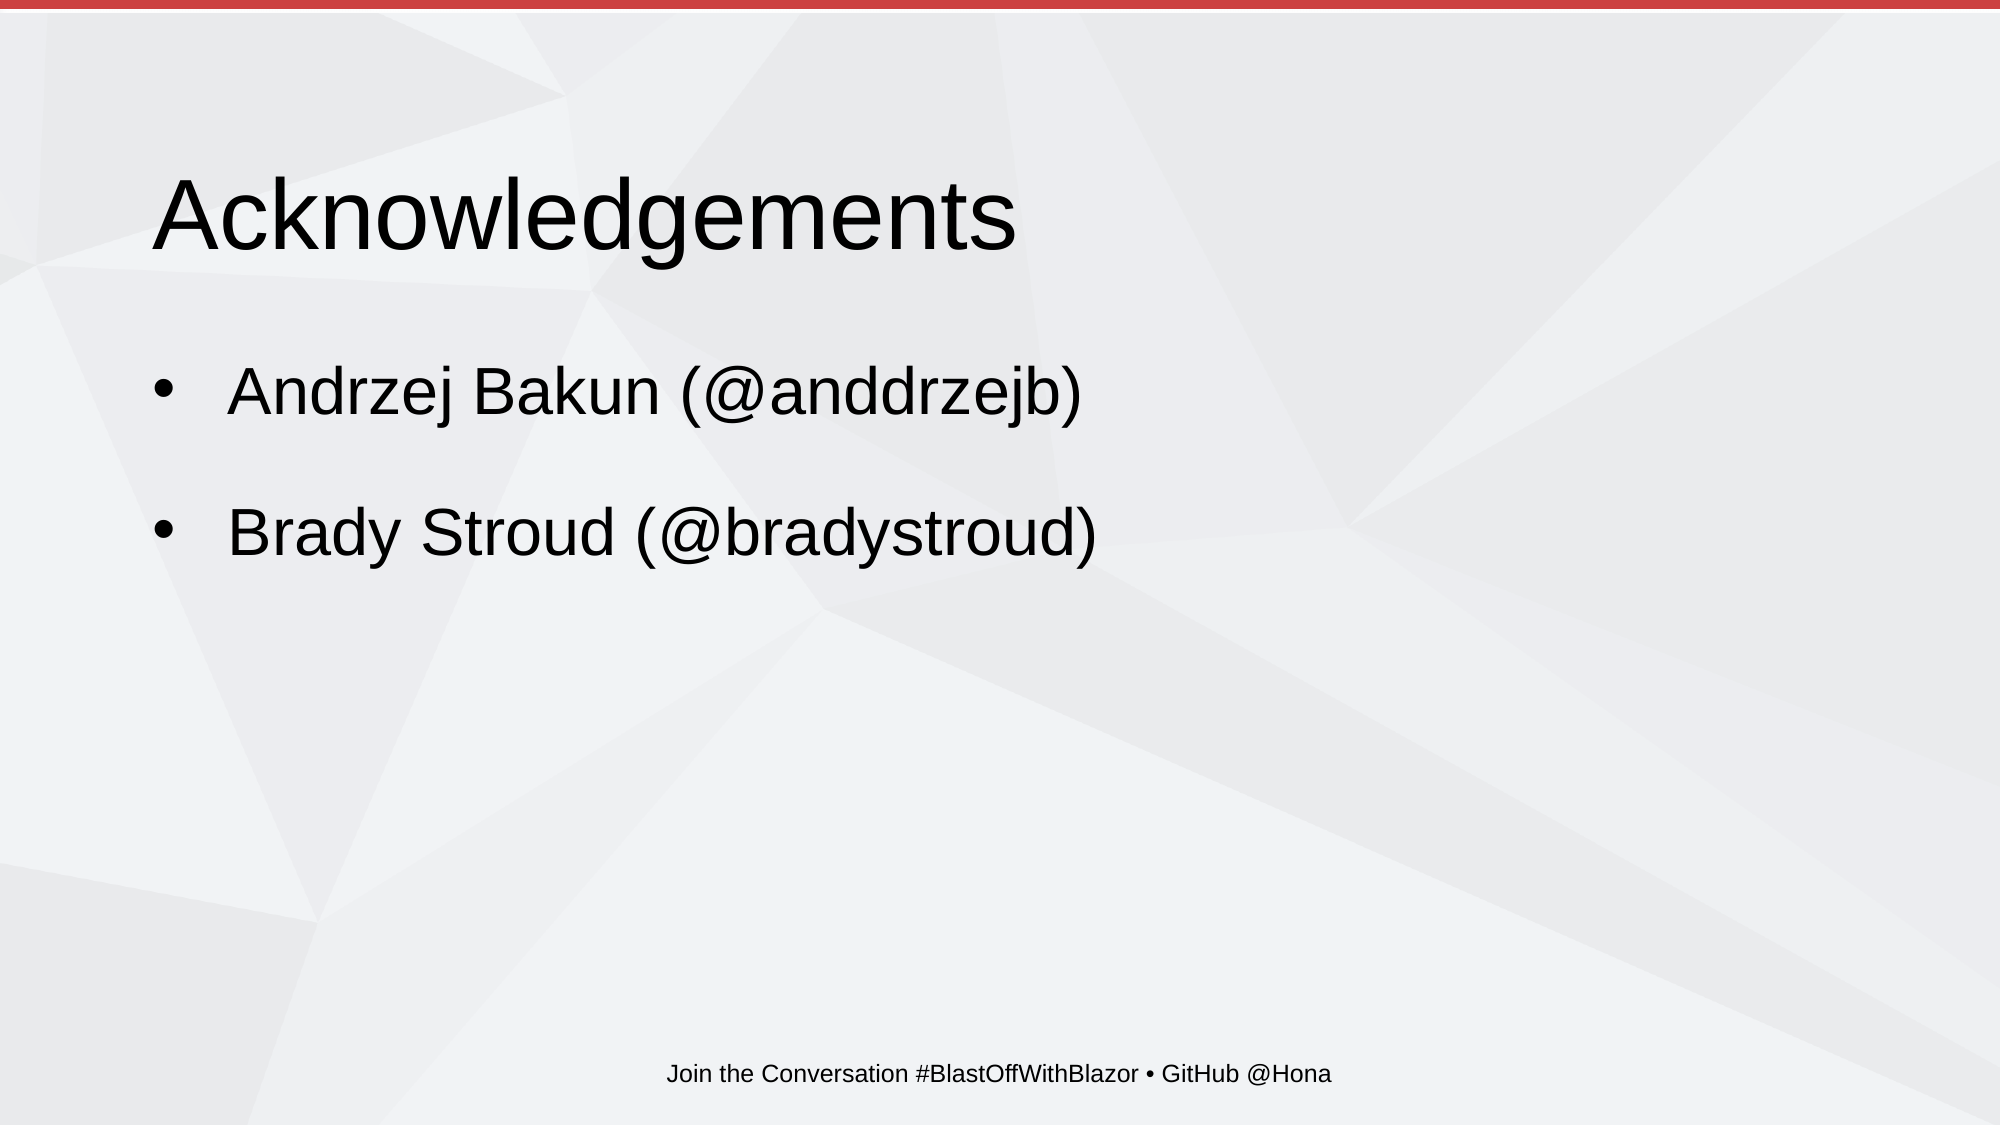

# Acknowledgements
Andrzej Bakun (@anddrzejb)
Brady Stroud (@bradystroud)
Join the Conversation #BlastOffWithBlazor • GitHub @Hona